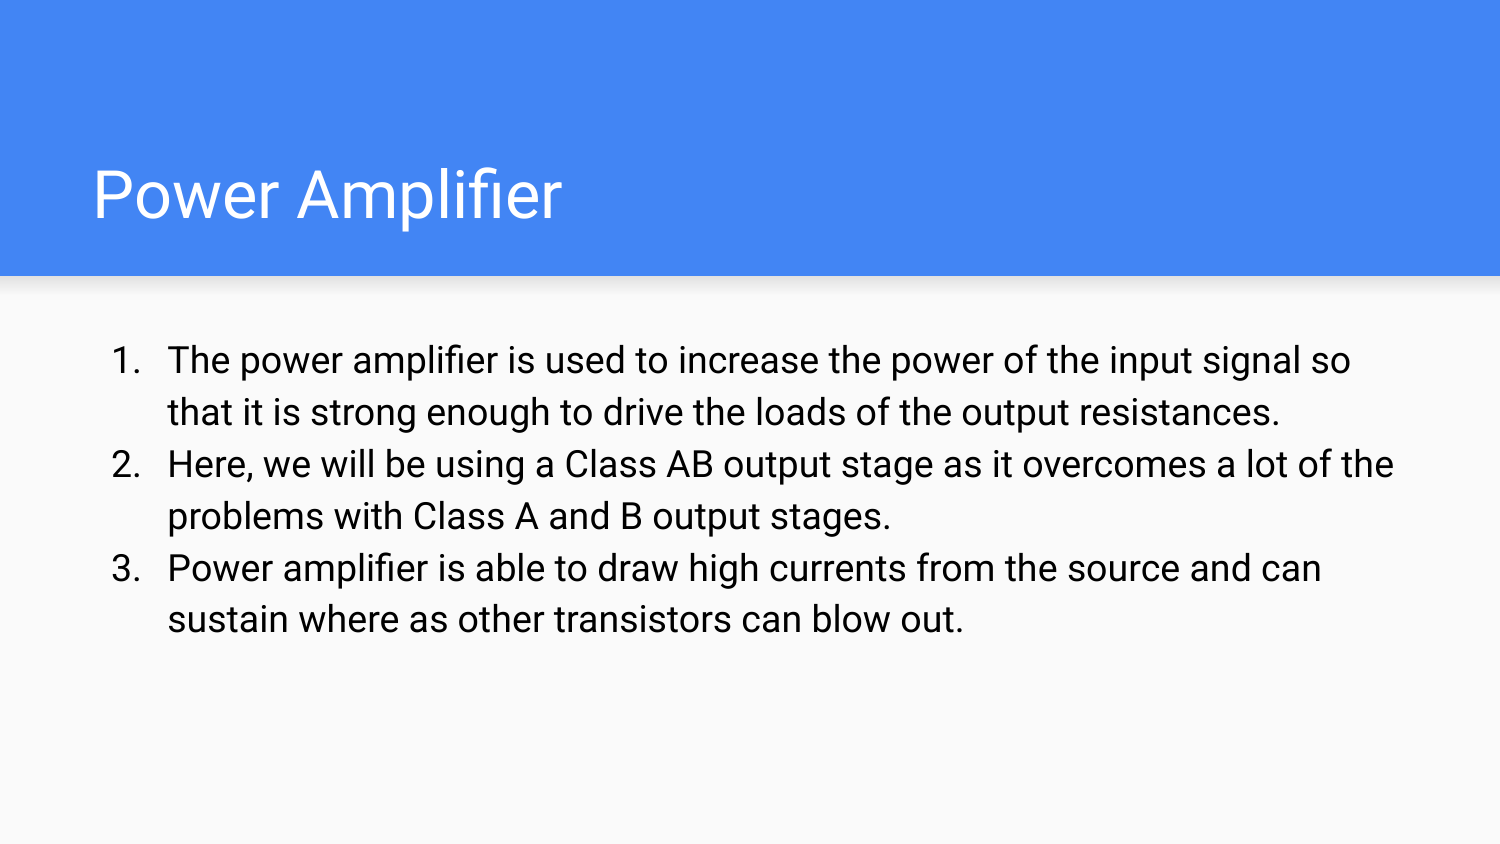

# Power Amplifier
The power amplifier is used to increase the power of the input signal so that it is strong enough to drive the loads of the output resistances.
Here, we will be using a Class AB output stage as it overcomes a lot of the problems with Class A and B output stages.
Power amplifier is able to draw high currents from the source and can sustain where as other transistors can blow out.